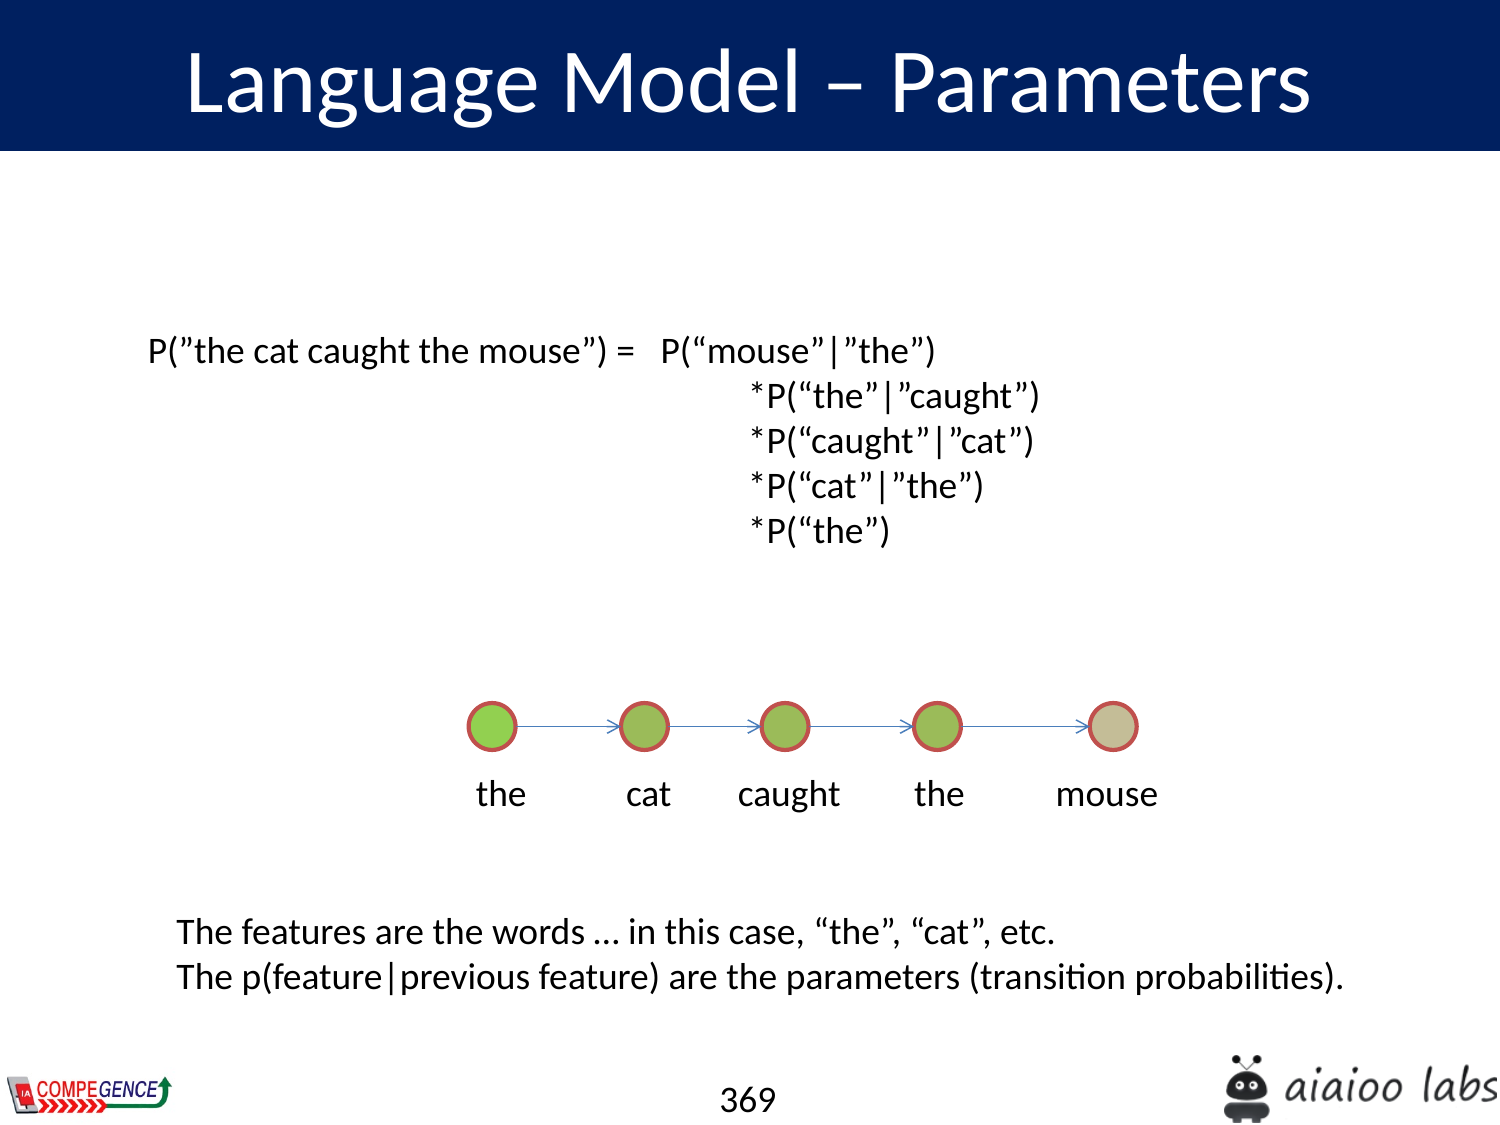

Language Model – Parameters
P(”the cat caught the mouse”) =   P(“mouse”|”the”)
				*P(“the”|”caught”)
				*P(“caught”|”cat”)
				*P(“cat”|”the”)
				*P(“the”)

the
cat
caught
the
mouse
The features are the words … in this case, “the”, “cat”, etc.
The p(feature|previous feature) are the parameters (transition probabilities).